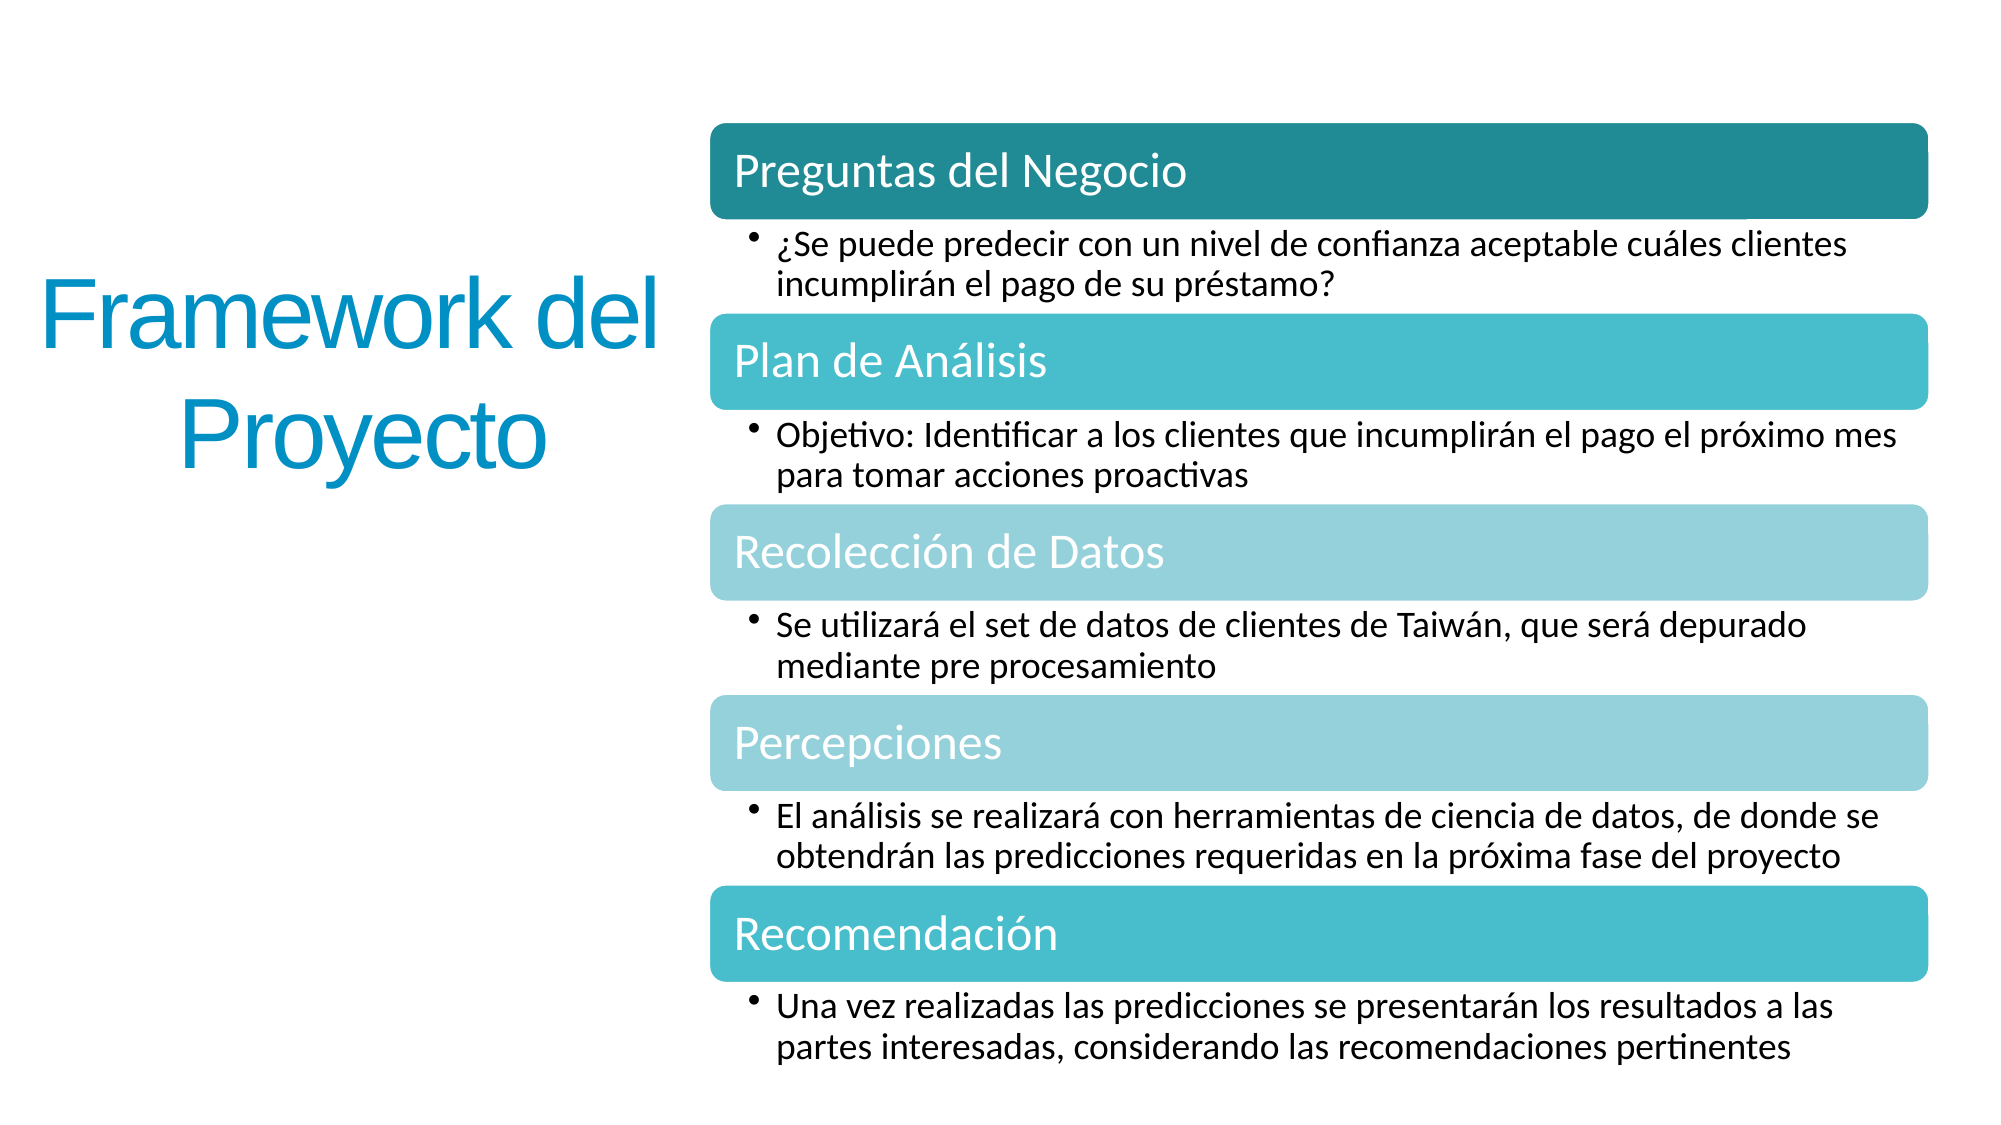

Preguntas del Negocio
¿Se puede predecir con un nivel de confianza aceptable cuáles clientes incumplirán el pago de su préstamo?
Plan de Análisis
Objetivo: Identificar a los clientes que incumplirán el pago el próximo mes para tomar acciones proactivas
Recolección de Datos
Se utilizará el set de datos de clientes de Taiwán, que será depurado mediante pre procesamiento
Percepciones
El análisis se realizará con herramientas de ciencia de datos, de donde se obtendrán las predicciones requeridas en la próxima fase del proyecto
Recomendación
Una vez realizadas las predicciones se presentarán los resultados a las partes interesadas, considerando las recomendaciones pertinentes
Framework del
 Proyecto